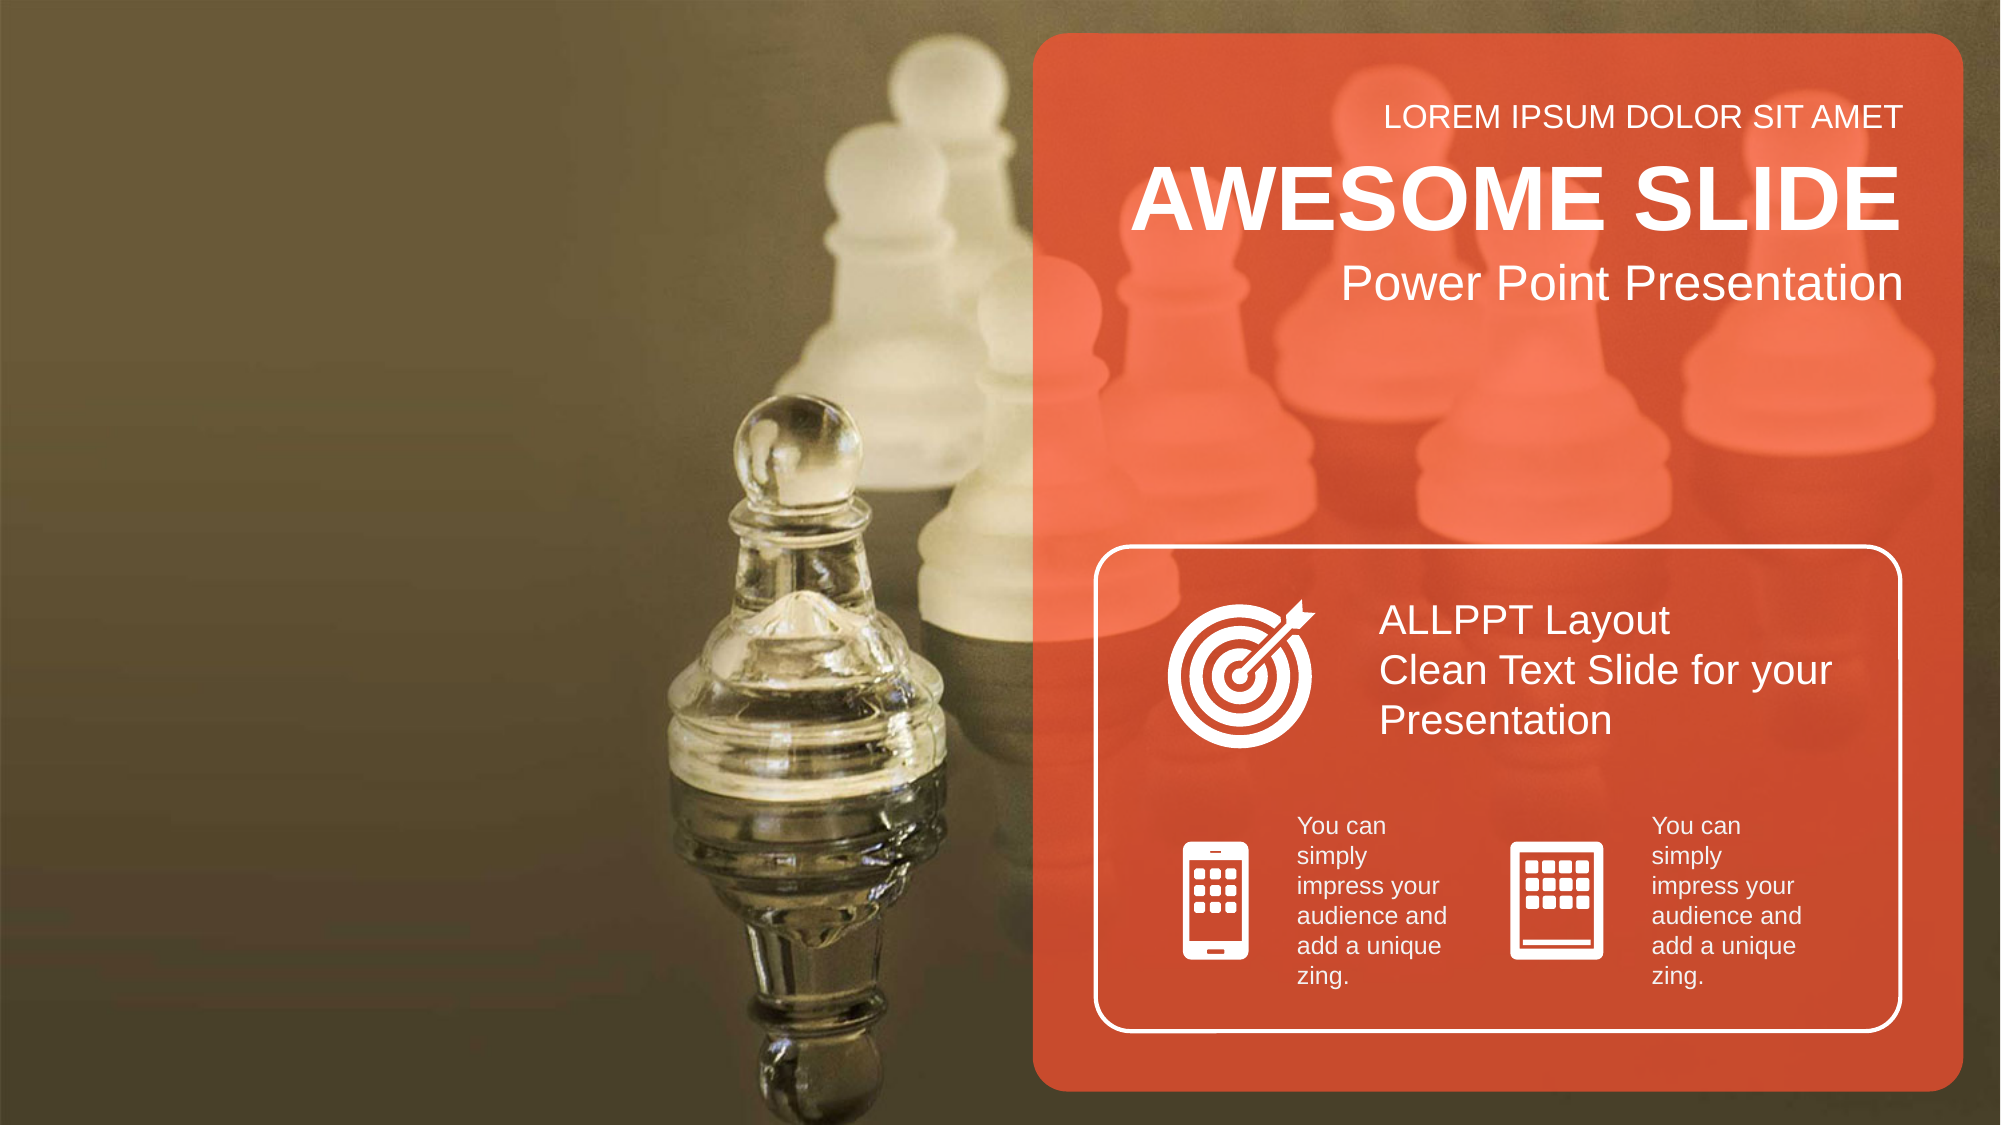

LOREM IPSUM DOLOR SIT AMET
AWESOME SLIDE
Power Point Presentation

ALLPPT Layout
Clean Text Slide for your Presentation

You can simply impress your audience and add a unique zing.
You can simply impress your audience and add a unique zing.